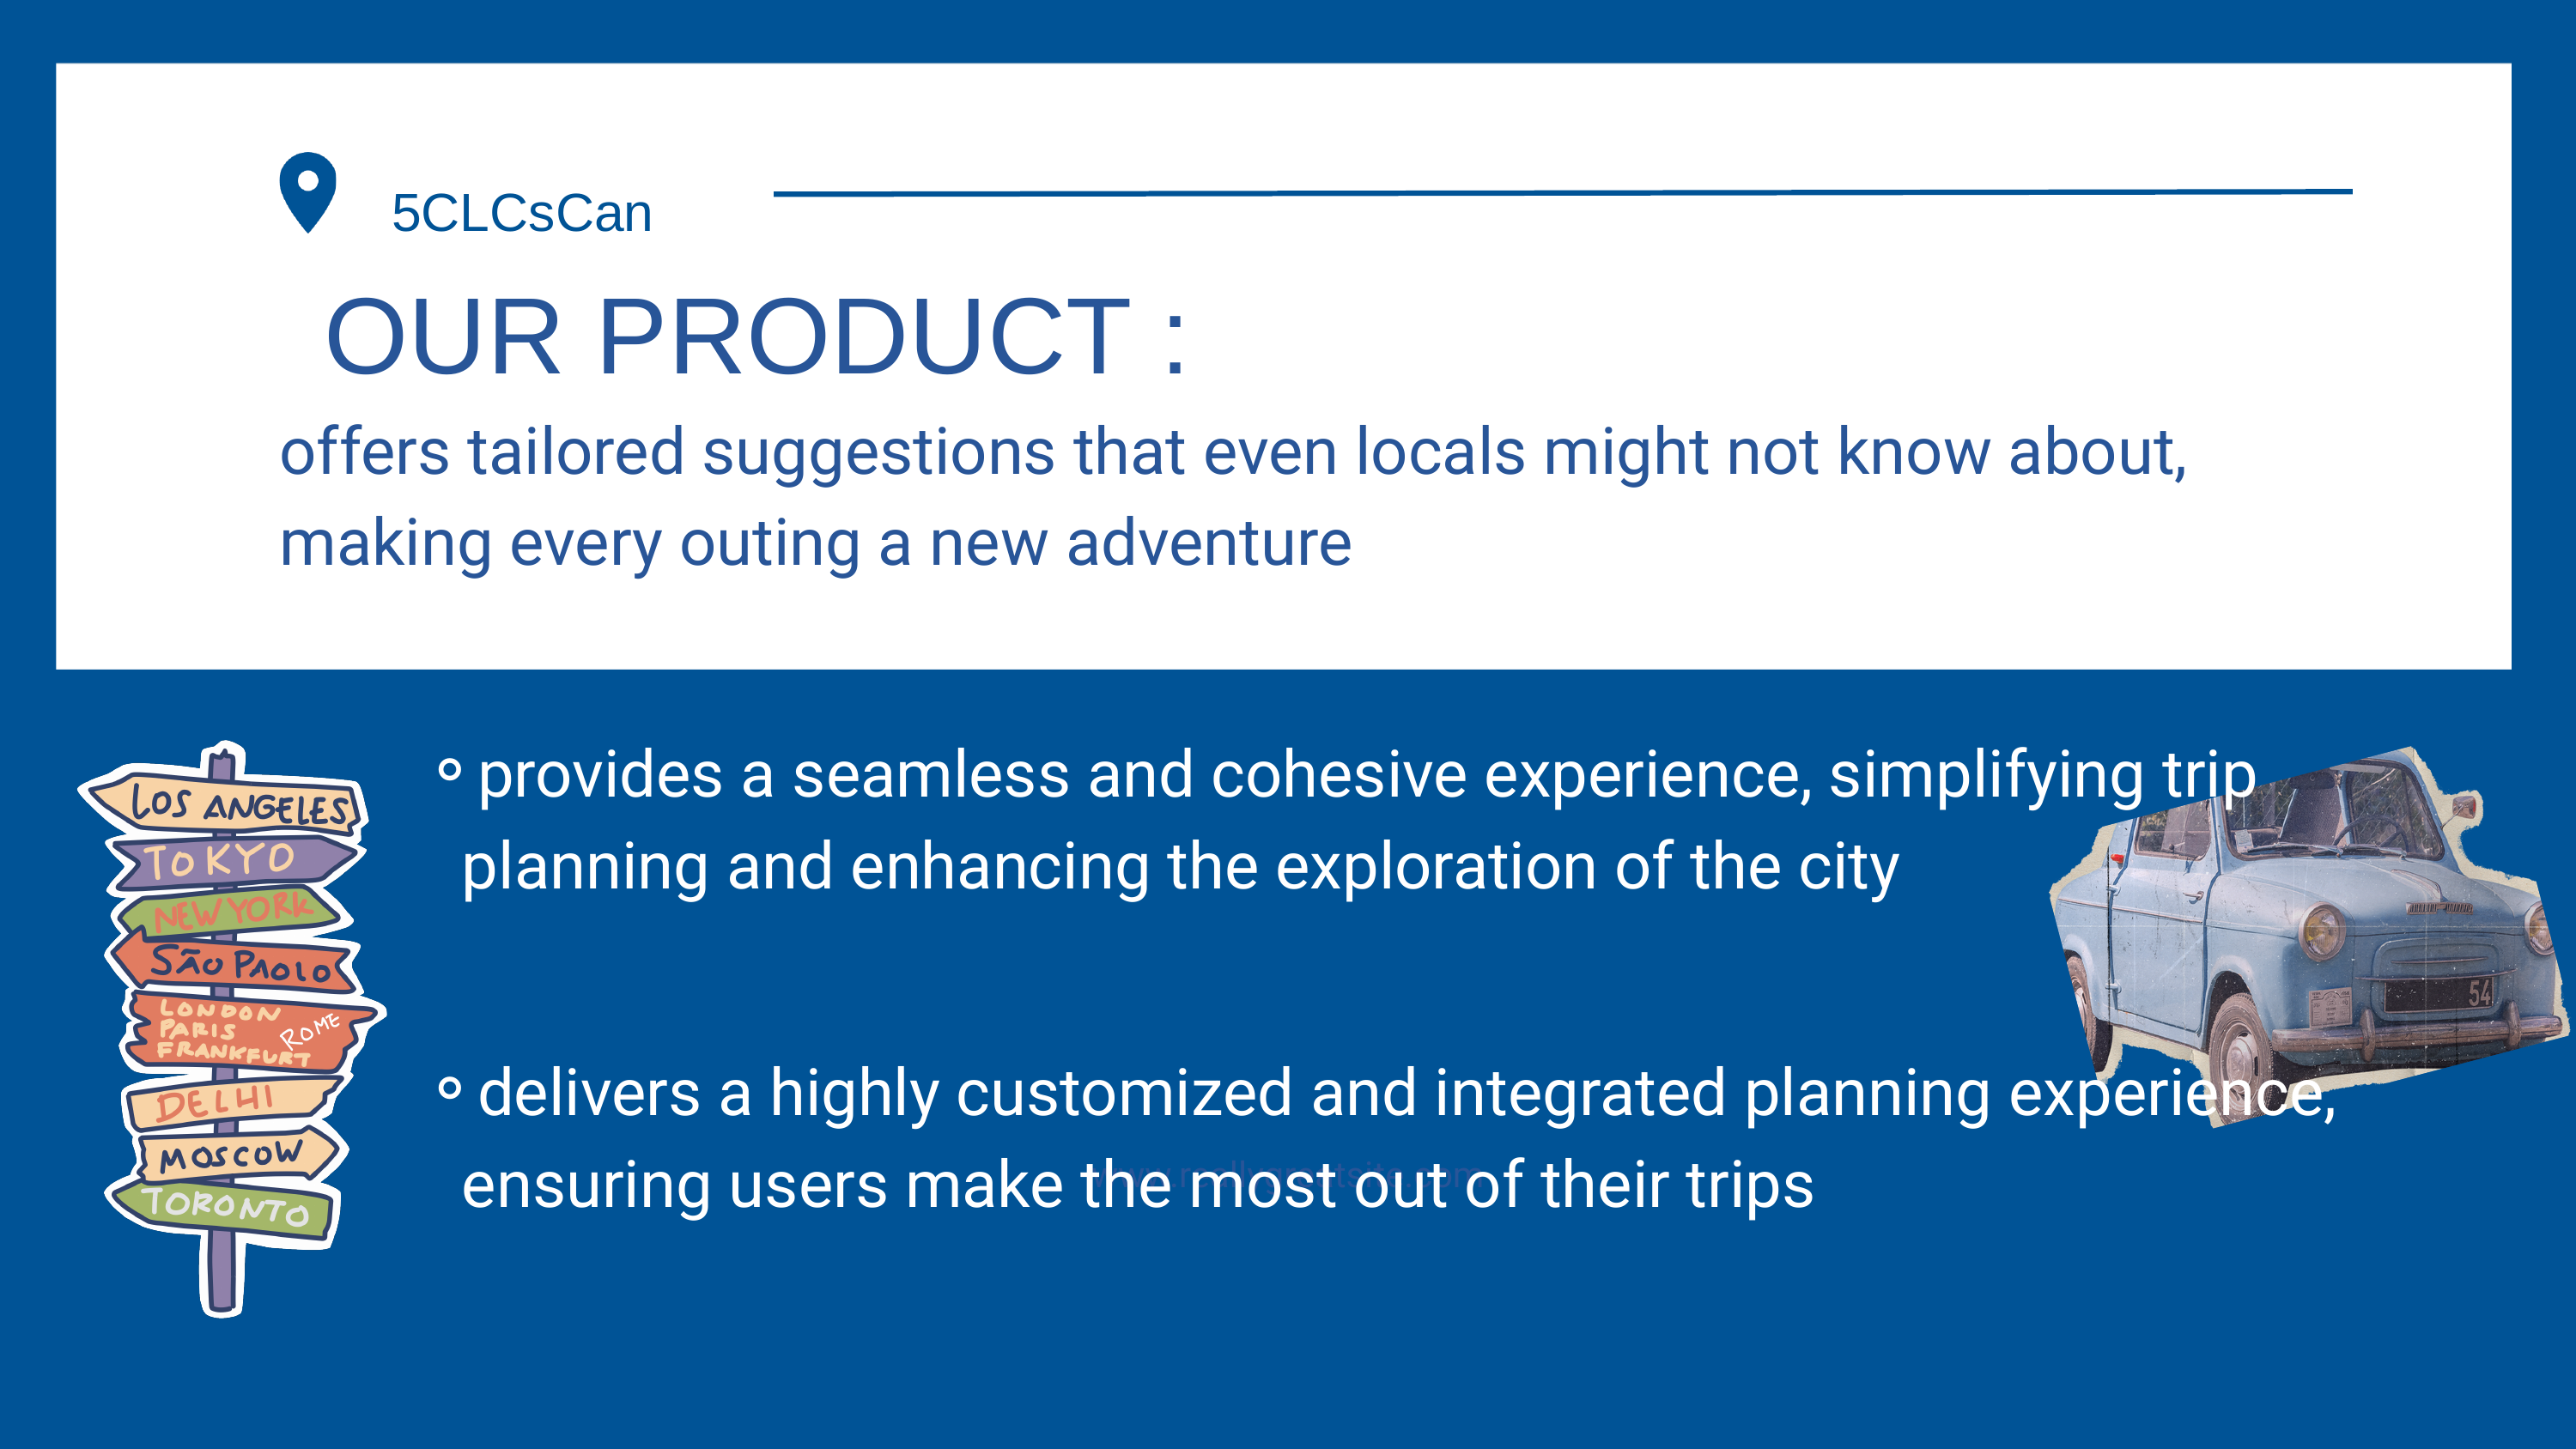

5CLCsCan

OUR PRODUCT :

offers tailored suggestions that even locals might not know about, making every outing a new adventure

provides a seamless and cohesive experience, simplifying trip planning and enhancing the exploration of the city

delivers a highly customized and integrated planning experience, ensuring users make the most out of their trips

www.reallygreatsite.com